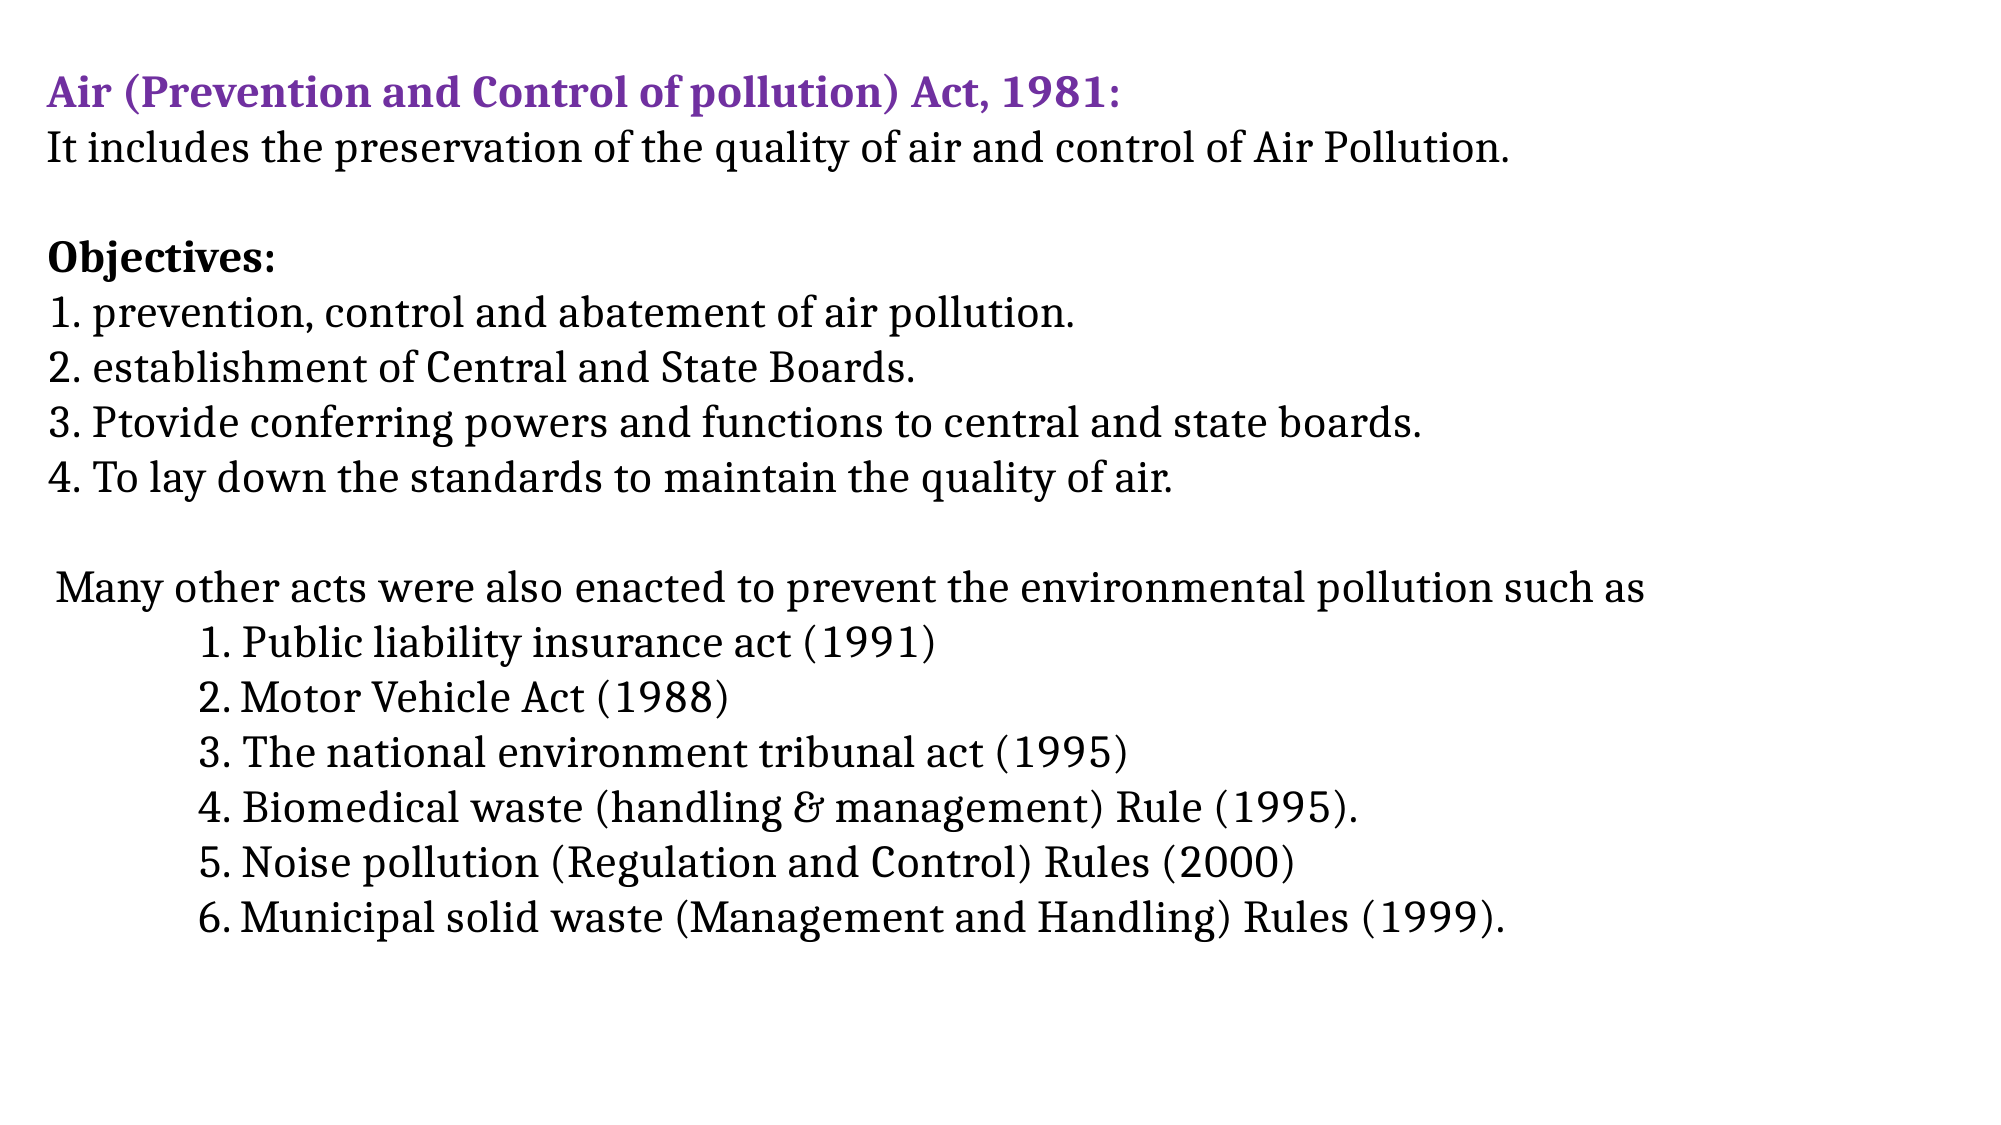

Air (Prevention and Control of pollution) Act, 1981:
It includes the preservation of the quality of air and control of Air Pollution.

Objectives:
1. prevention, control and abatement of air pollution.
2. establishment of Central and State Boards.
3. Ptovide conferring powers and functions to central and state boards.
4. To lay down the standards to maintain the quality of air.

 Many other acts were also enacted to prevent the environmental pollution such as
	1. Public liability insurance act (1991)
	2. Motor Vehicle Act (1988)
	3. The national environment tribunal act (1995)
	4. Biomedical waste (handling & management) Rule (1995).
	5. Noise pollution (Regulation and Control) Rules (2000)
	6. Municipal solid waste (Management and Handling) Rules (1999).